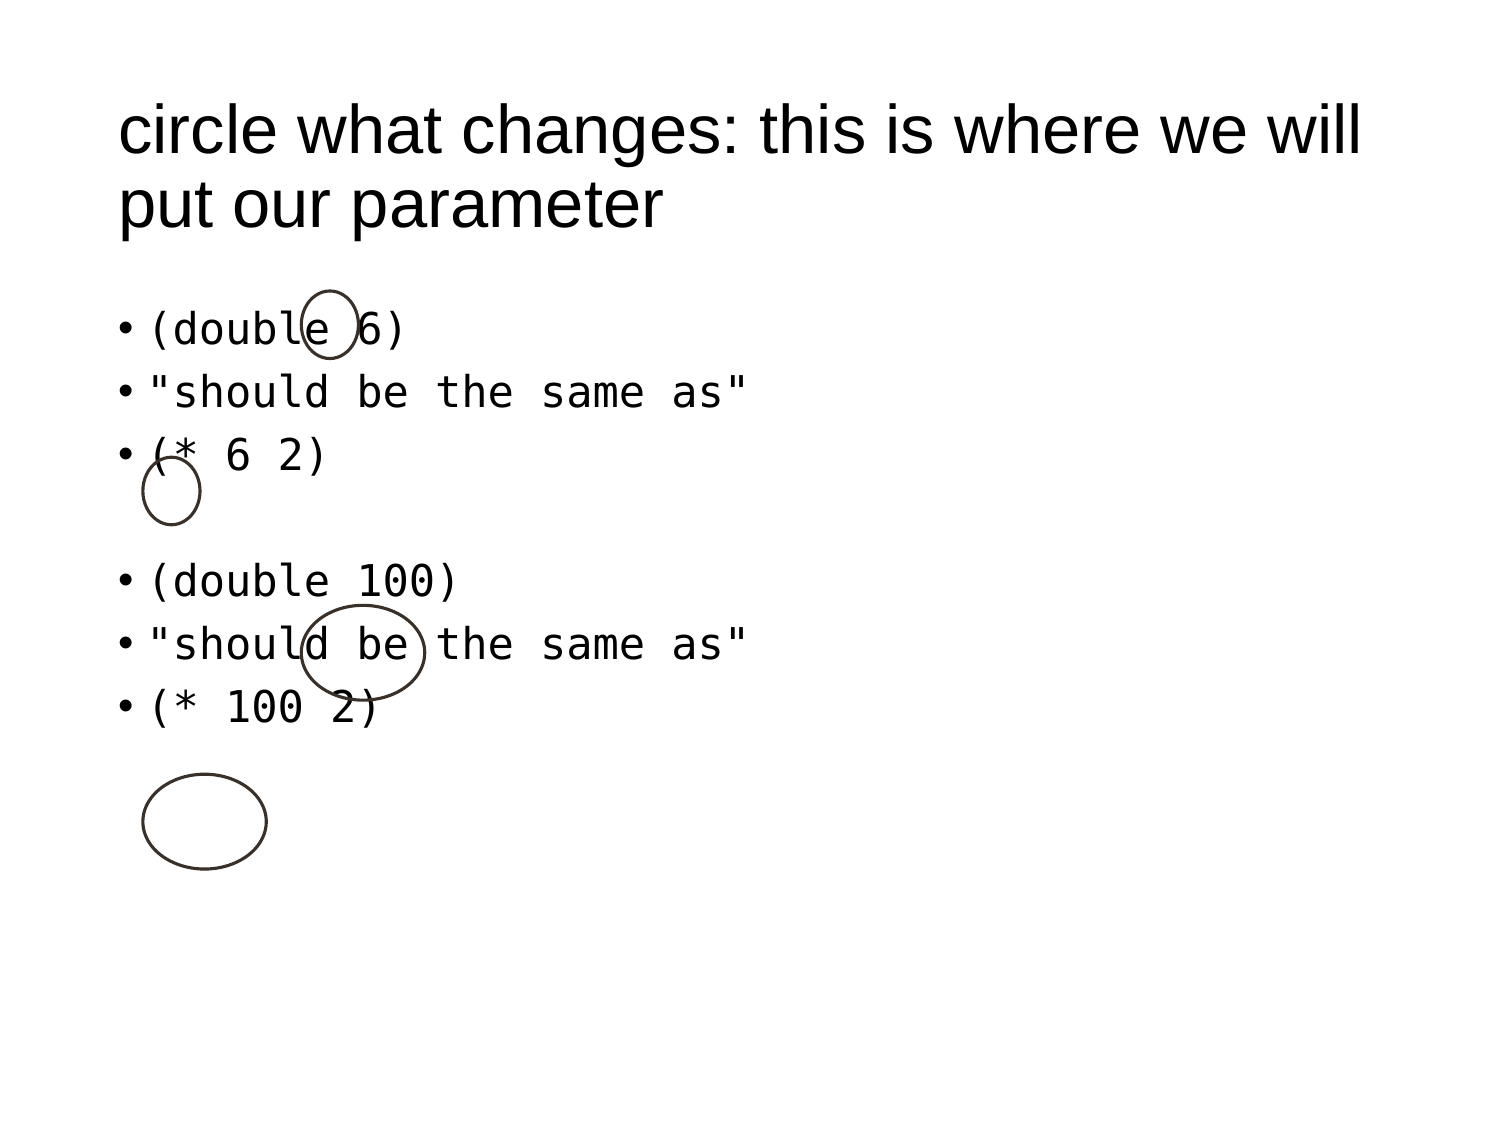

# circle what changes: this is where we will put our parameter

(double 6)
"should be the same as"
(* 6 2)

(double 100)
"should be the same as"
(* 100 2)